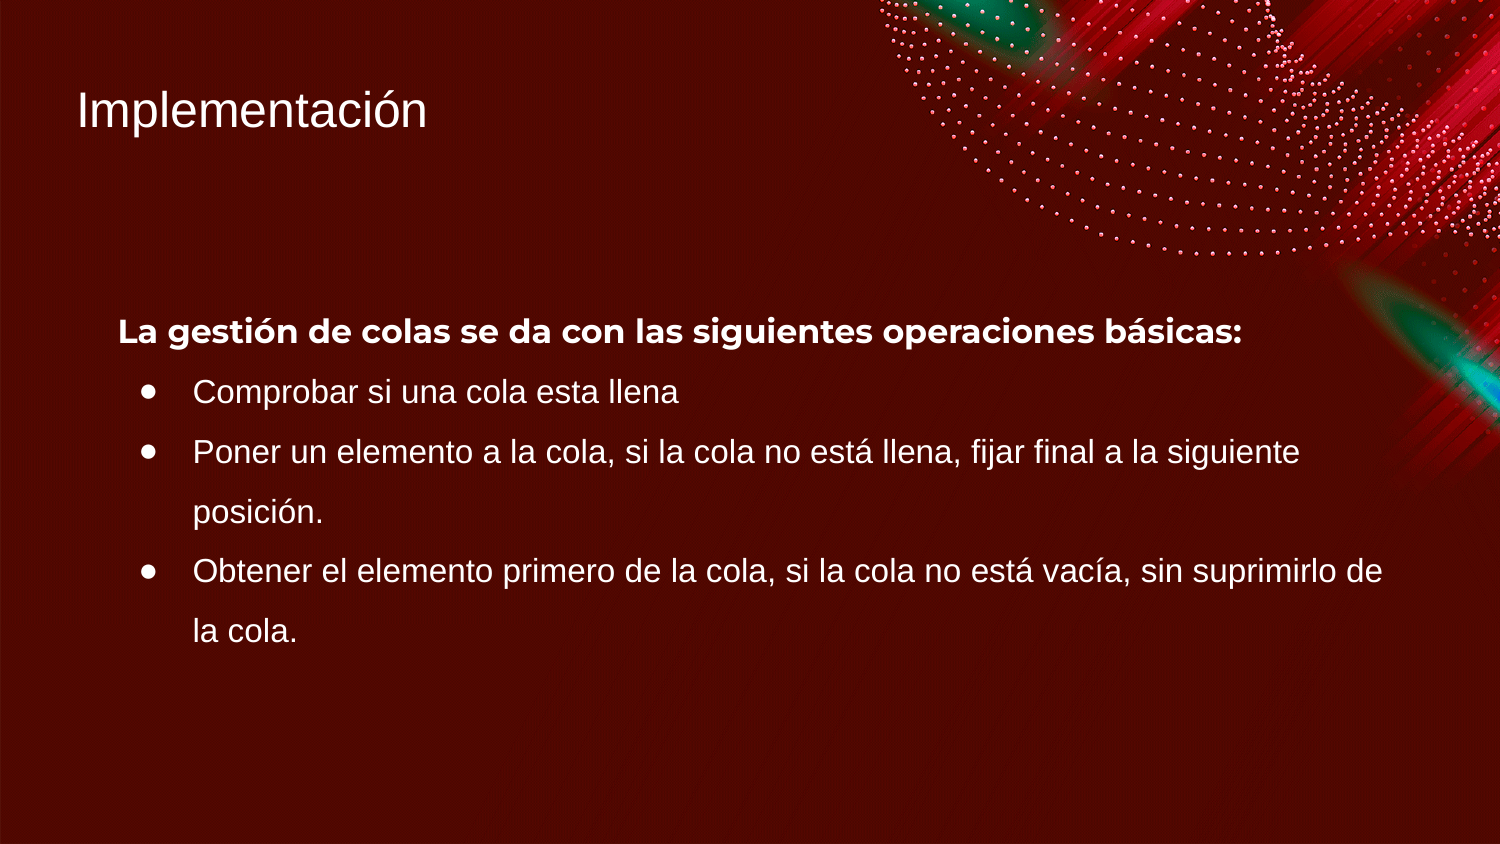

# Implementación
La gestión de colas se da con las siguientes operaciones básicas:
Comprobar si una cola esta llena
Poner un elemento a la cola, si la cola no está llena, fijar final a la siguiente posición.
Obtener el elemento primero de la cola, si la cola no está vacía, sin suprimirlo de la cola.